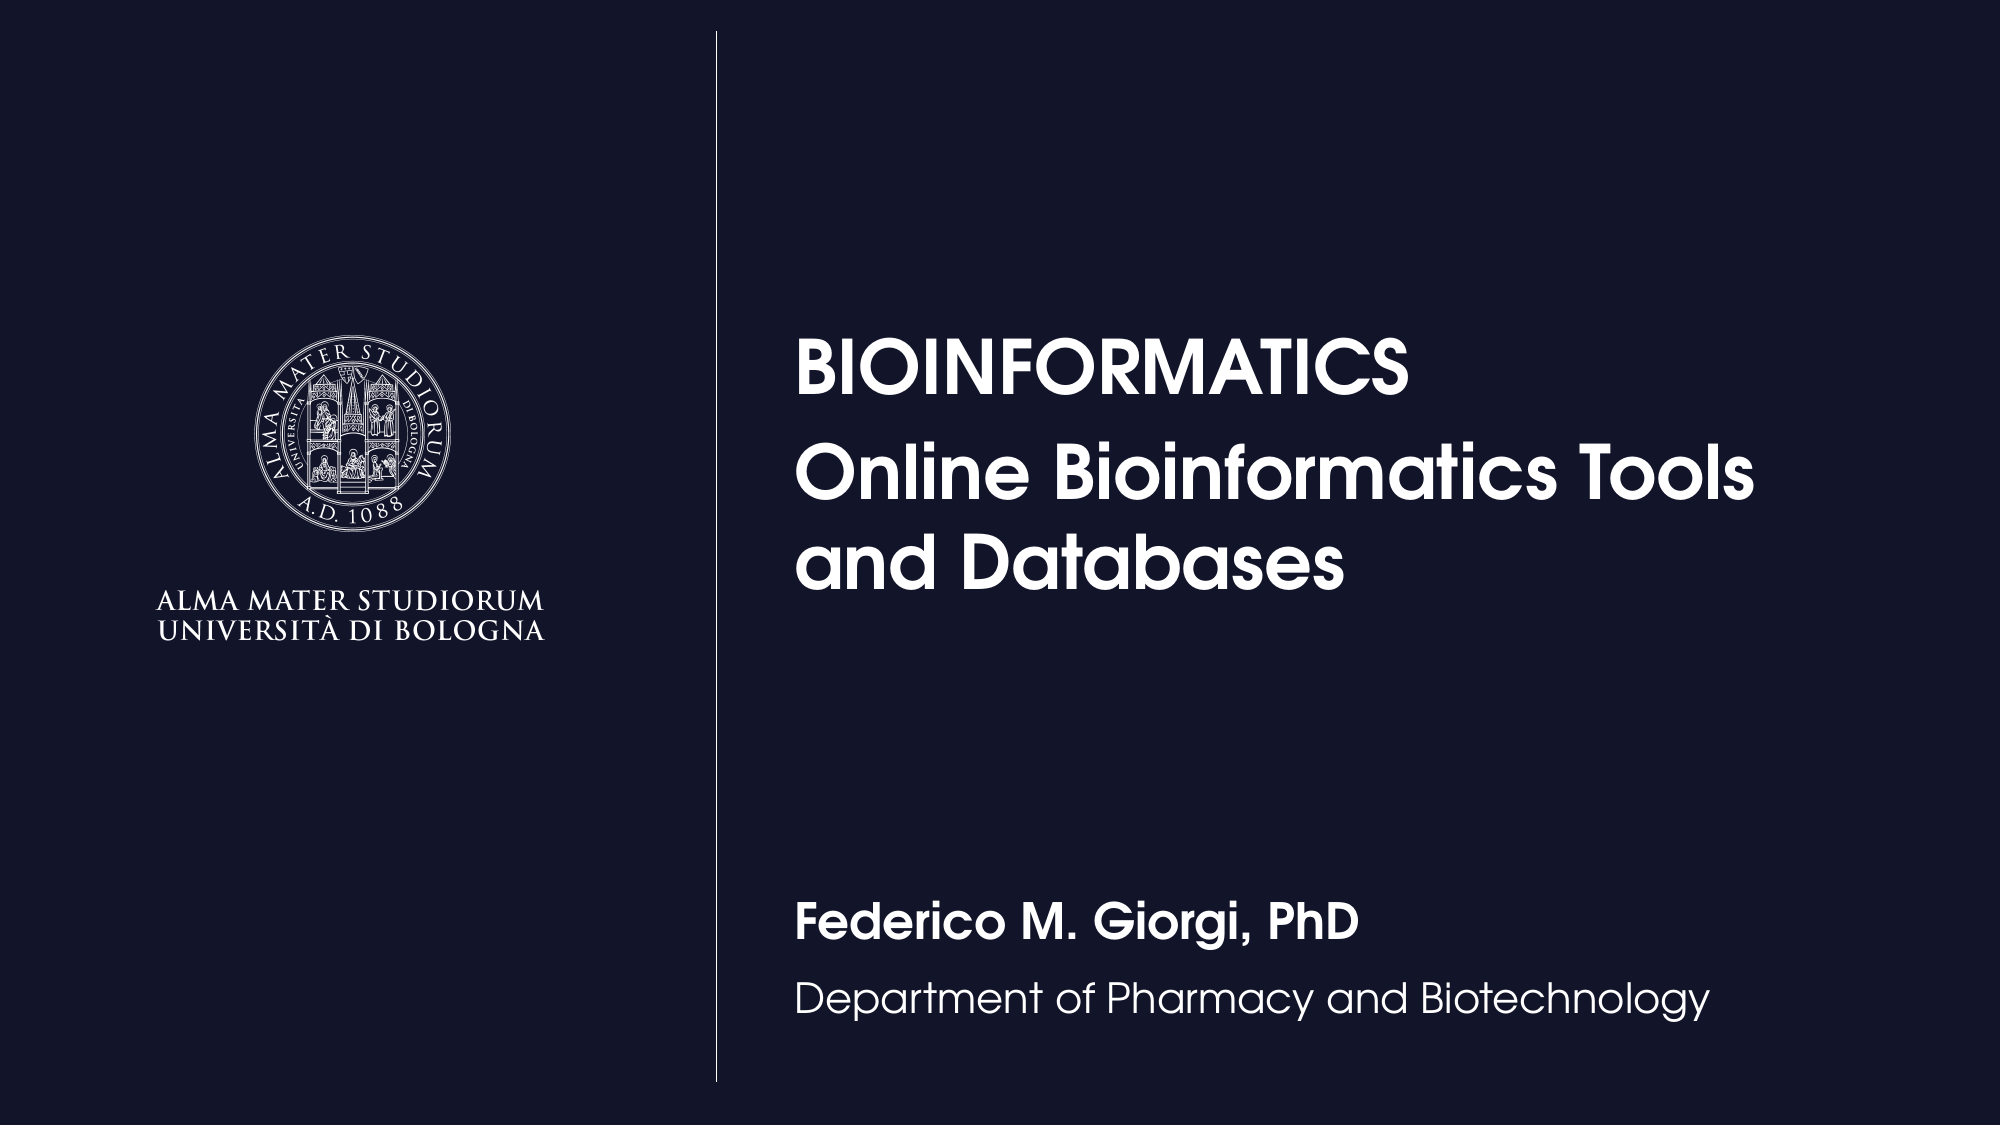

BIOINFORMATICS
Online Bioinformatics Tools and Databases
Federico M. Giorgi, PhD
Department of Pharmacy and Biotechnology